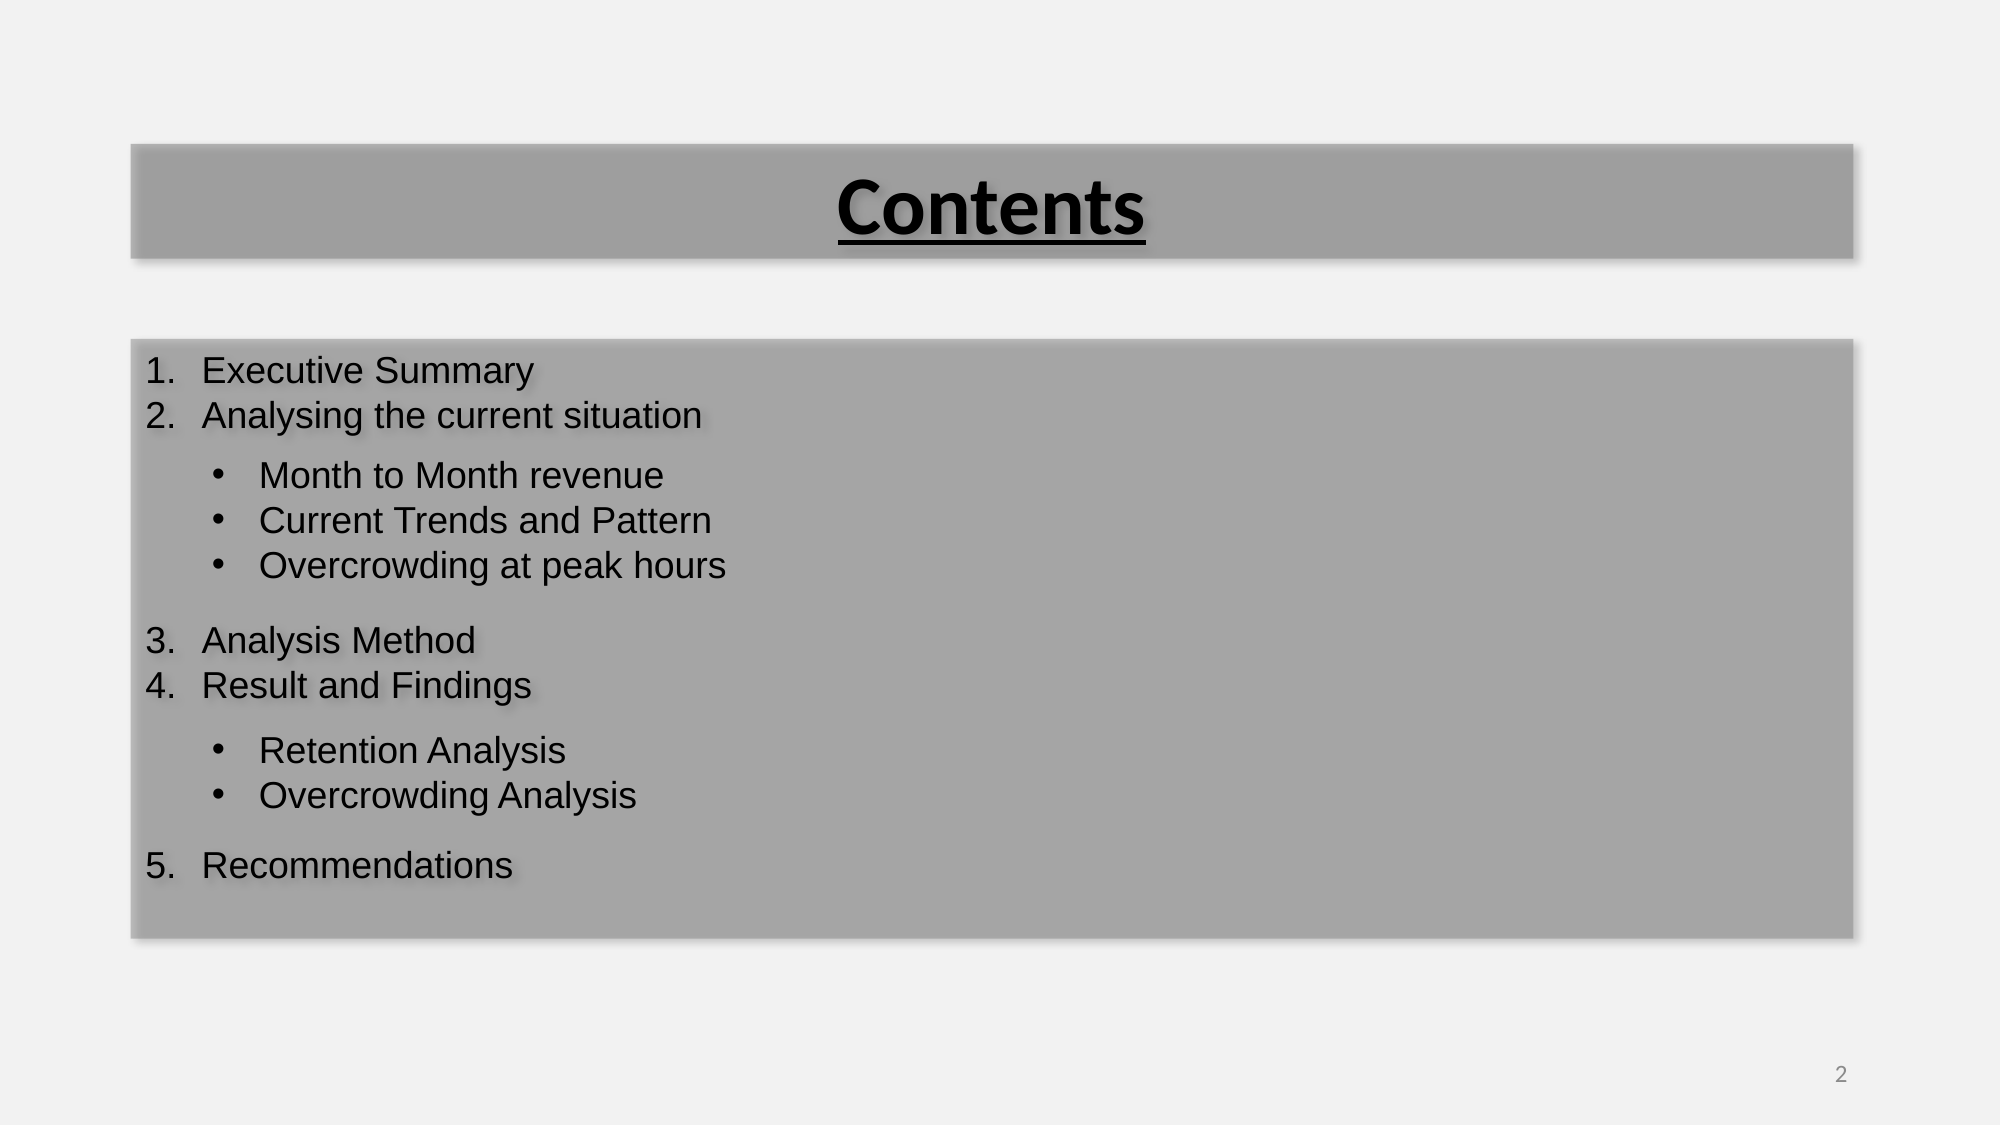

Contents
Executive Summary
Analysing the current situation

Analysis Method
Result and Findings

Recommendations

Month to Month revenue
Current Trends and Pattern
Overcrowding at peak hours
Retention Analysis
Overcrowding Analysis
2